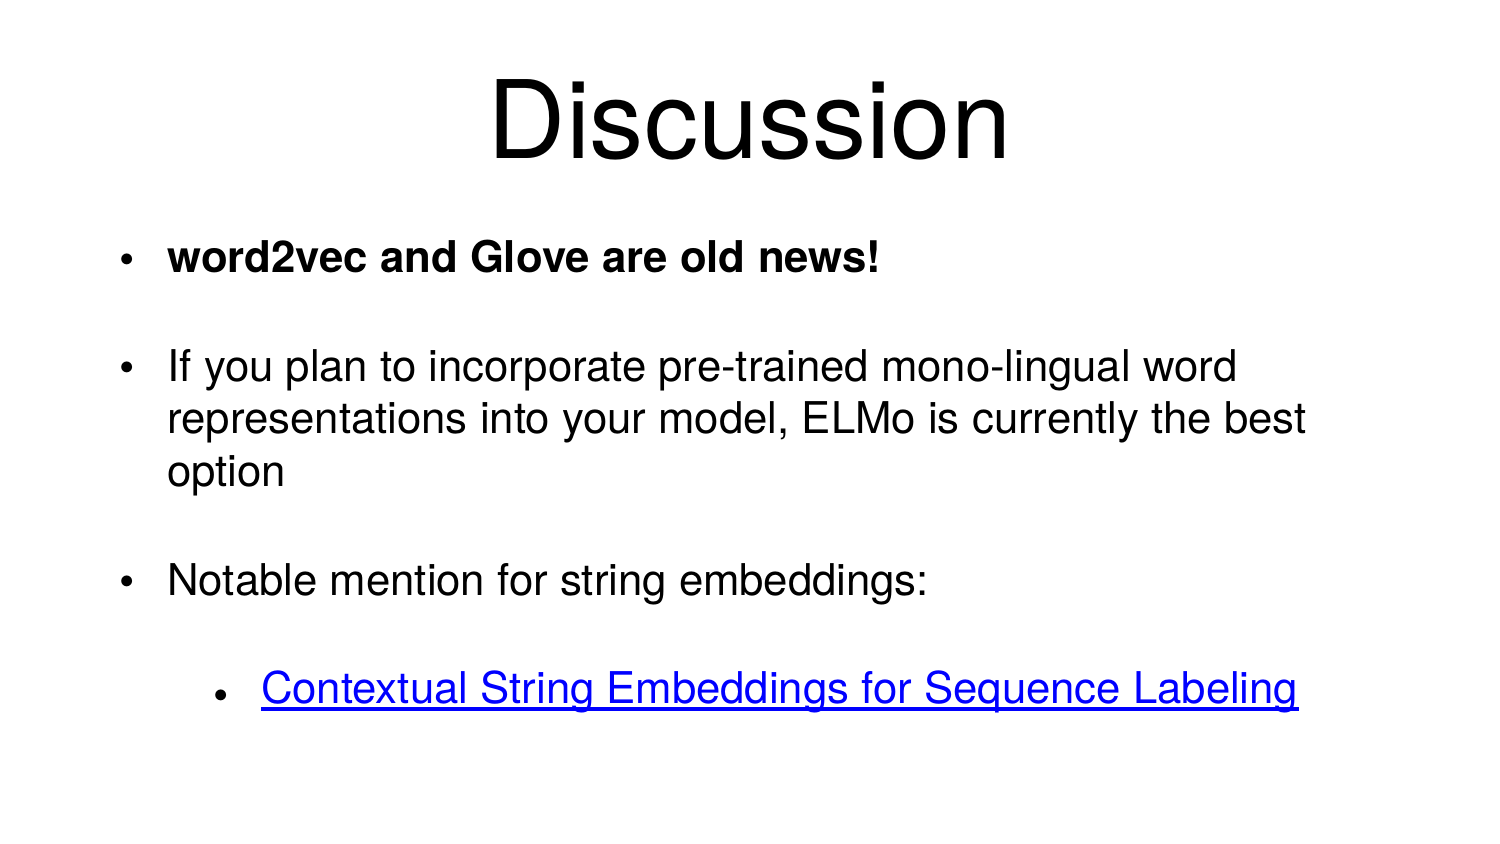

# Discussion
word2vec and Glove are old news!
If you plan to incorporate pre-trained mono-lingual word representations into your model, ELMo is currently the best option
Notable mention for string embeddings:
Contextual String Embeddings for Sequence Labeling